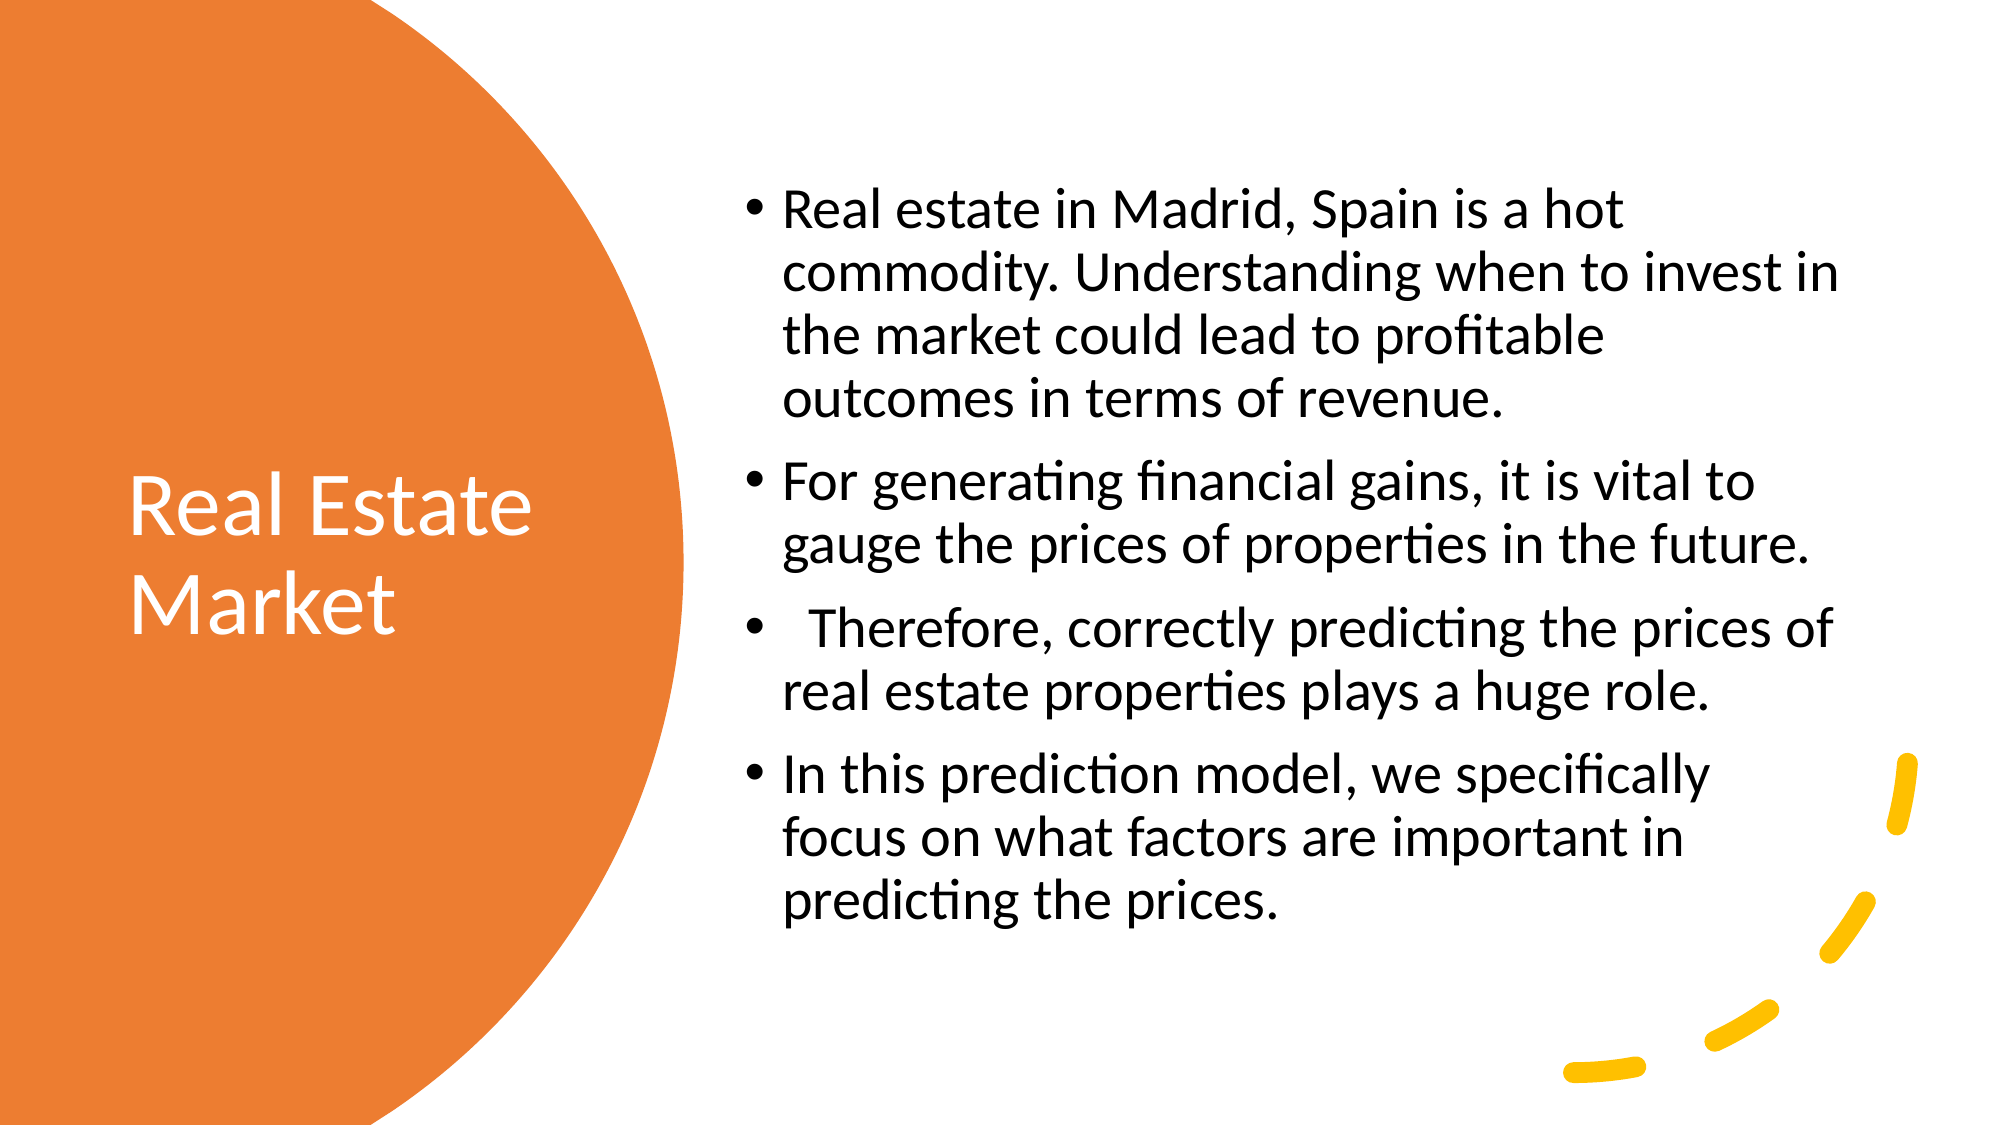

Real estate in Madrid, Spain is a hot commodity. Understanding when to invest in the market could lead to profitable outcomes in terms of revenue.
For generating financial gains, it is vital to gauge the prices of properties in the future.
  Therefore, correctly predicting the prices of real estate properties plays a huge role.
In this prediction model, we specifically focus on what factors are important in predicting the prices.
# Real Estate Market